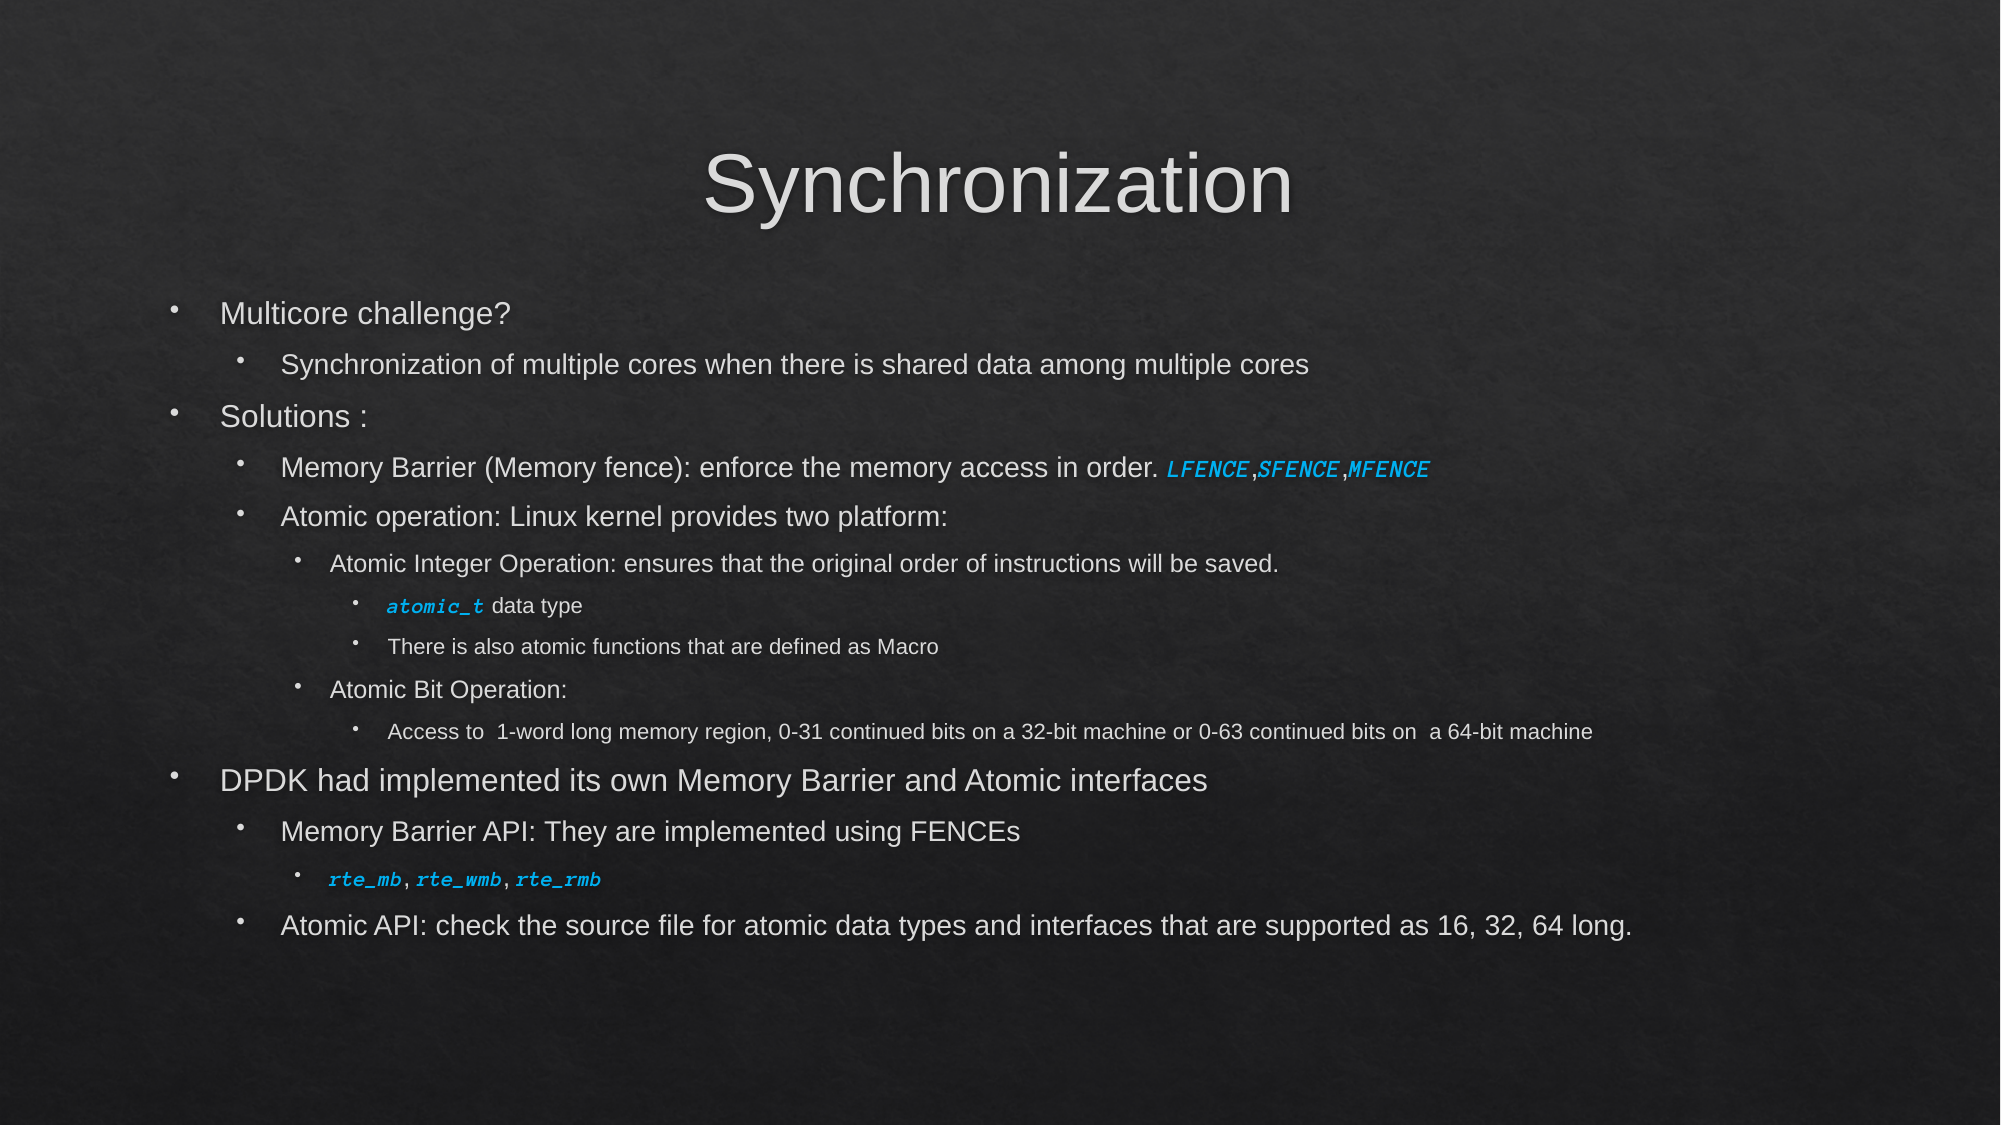

# Synchronization
Multicore challenge?
Synchronization of multiple cores when there is shared data among multiple cores
Solutions :
Memory Barrier (Memory fence): enforce the memory access in order. LFENCE,SFENCE,MFENCE
Atomic operation: Linux kernel provides two platform:
Atomic Integer Operation: ensures that the original order of instructions will be saved.
atomic_t data type
There is also atomic functions that are defined as Macro
Atomic Bit Operation:
Access to  1-word long memory region, 0-31 continued bits on a 32-bit machine or 0-63 continued bits on  a 64-bit machine
DPDK had implemented its own Memory Barrier and Atomic interfaces
Memory Barrier API: They are implemented using FENCEs
rte_mb, rte_wmb, rte_rmb
Atomic API: check the source file for atomic data types and interfaces that are supported as 16, 32, 64 long.